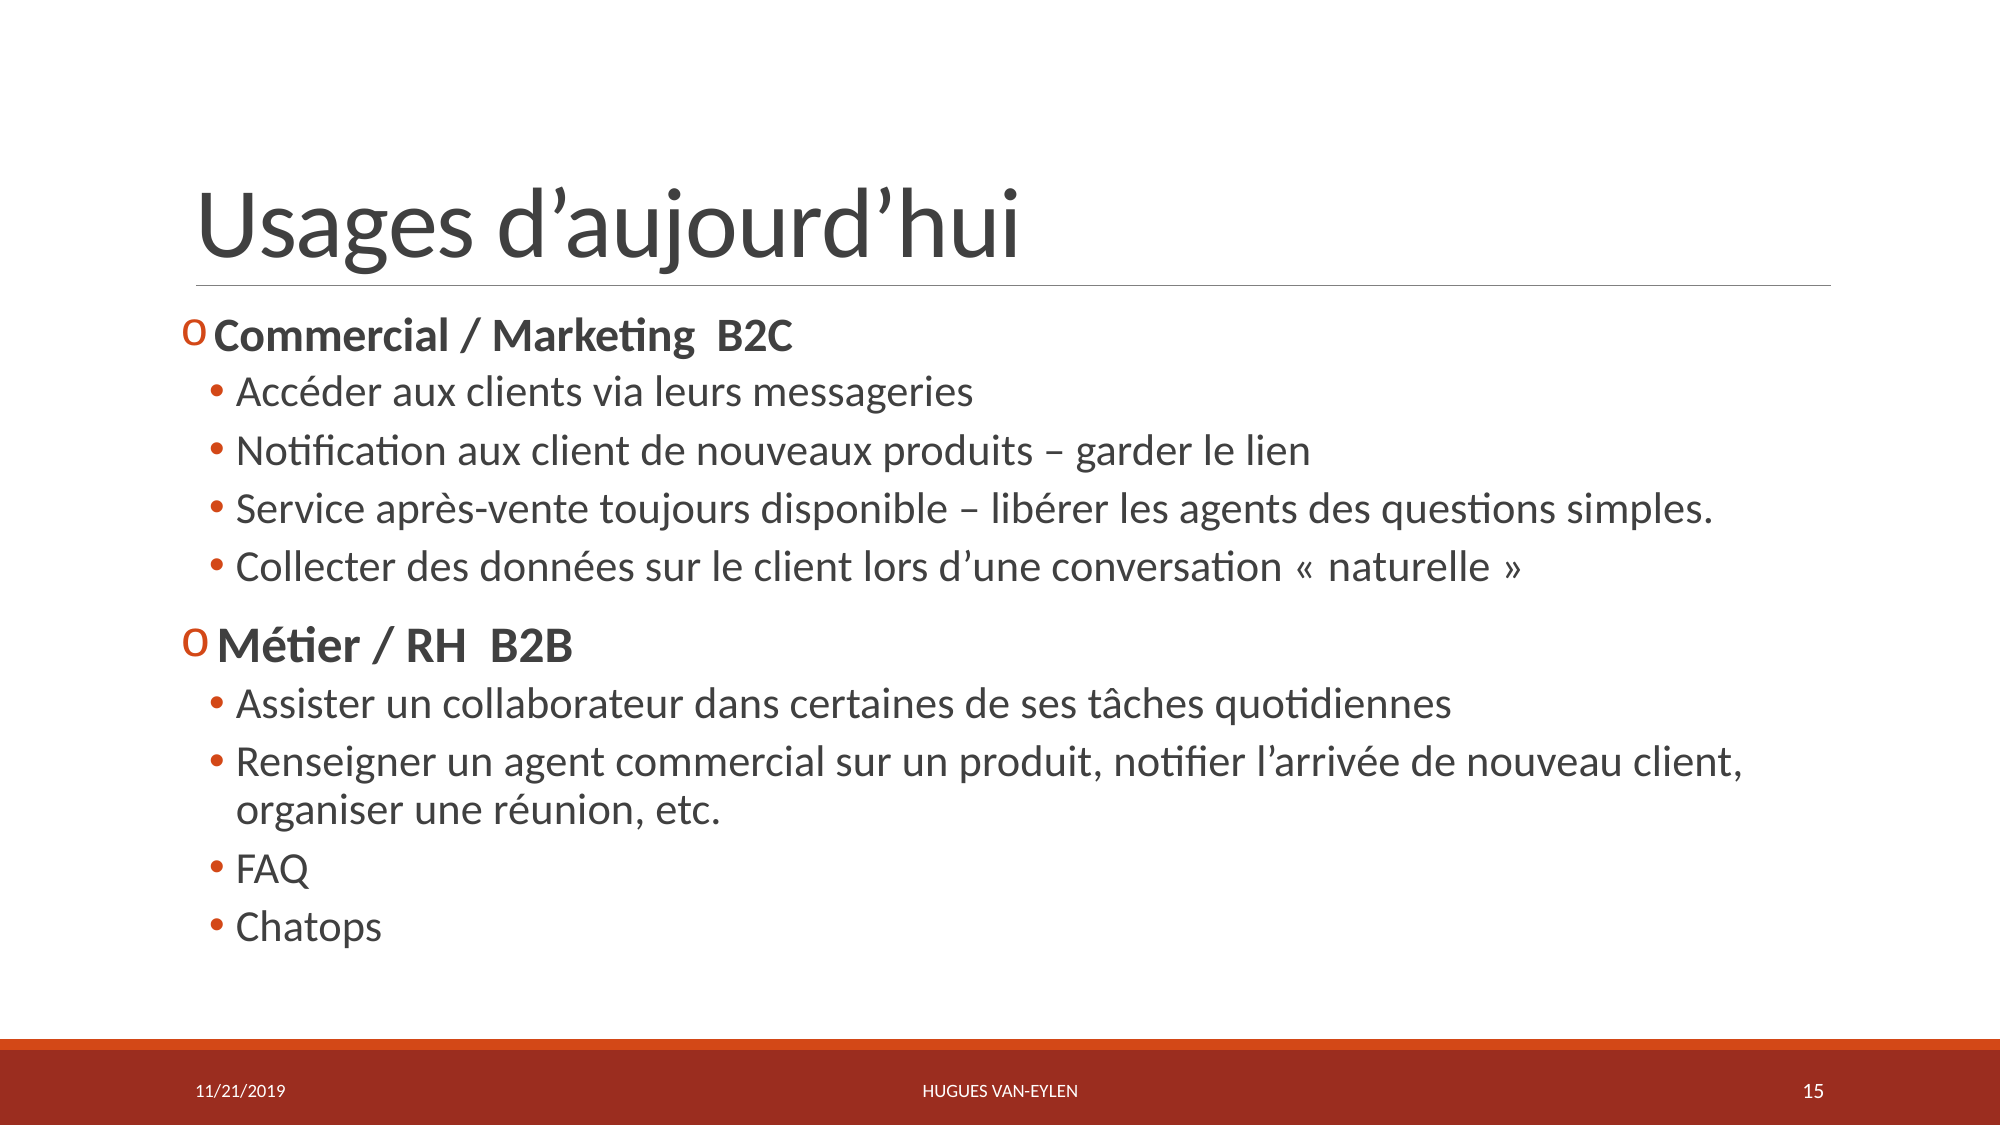

# Usages d’aujourd’hui
 Commercial / Marketing  B2C
Accéder aux clients via leurs messageries
Notification aux client de nouveaux produits – garder le lien
Service après-vente toujours disponible – libérer les agents des questions simples.
Collecter des données sur le client lors d’une conversation « naturelle »
 Métier / RH  B2B
Assister un collaborateur dans certaines de ses tâches quotidiennes
Renseigner un agent commercial sur un produit, notifier l’arrivée de nouveau client, organiser une réunion, etc.
FAQ
Chatops
11/21/2019
Hugues Van-Eylen
15